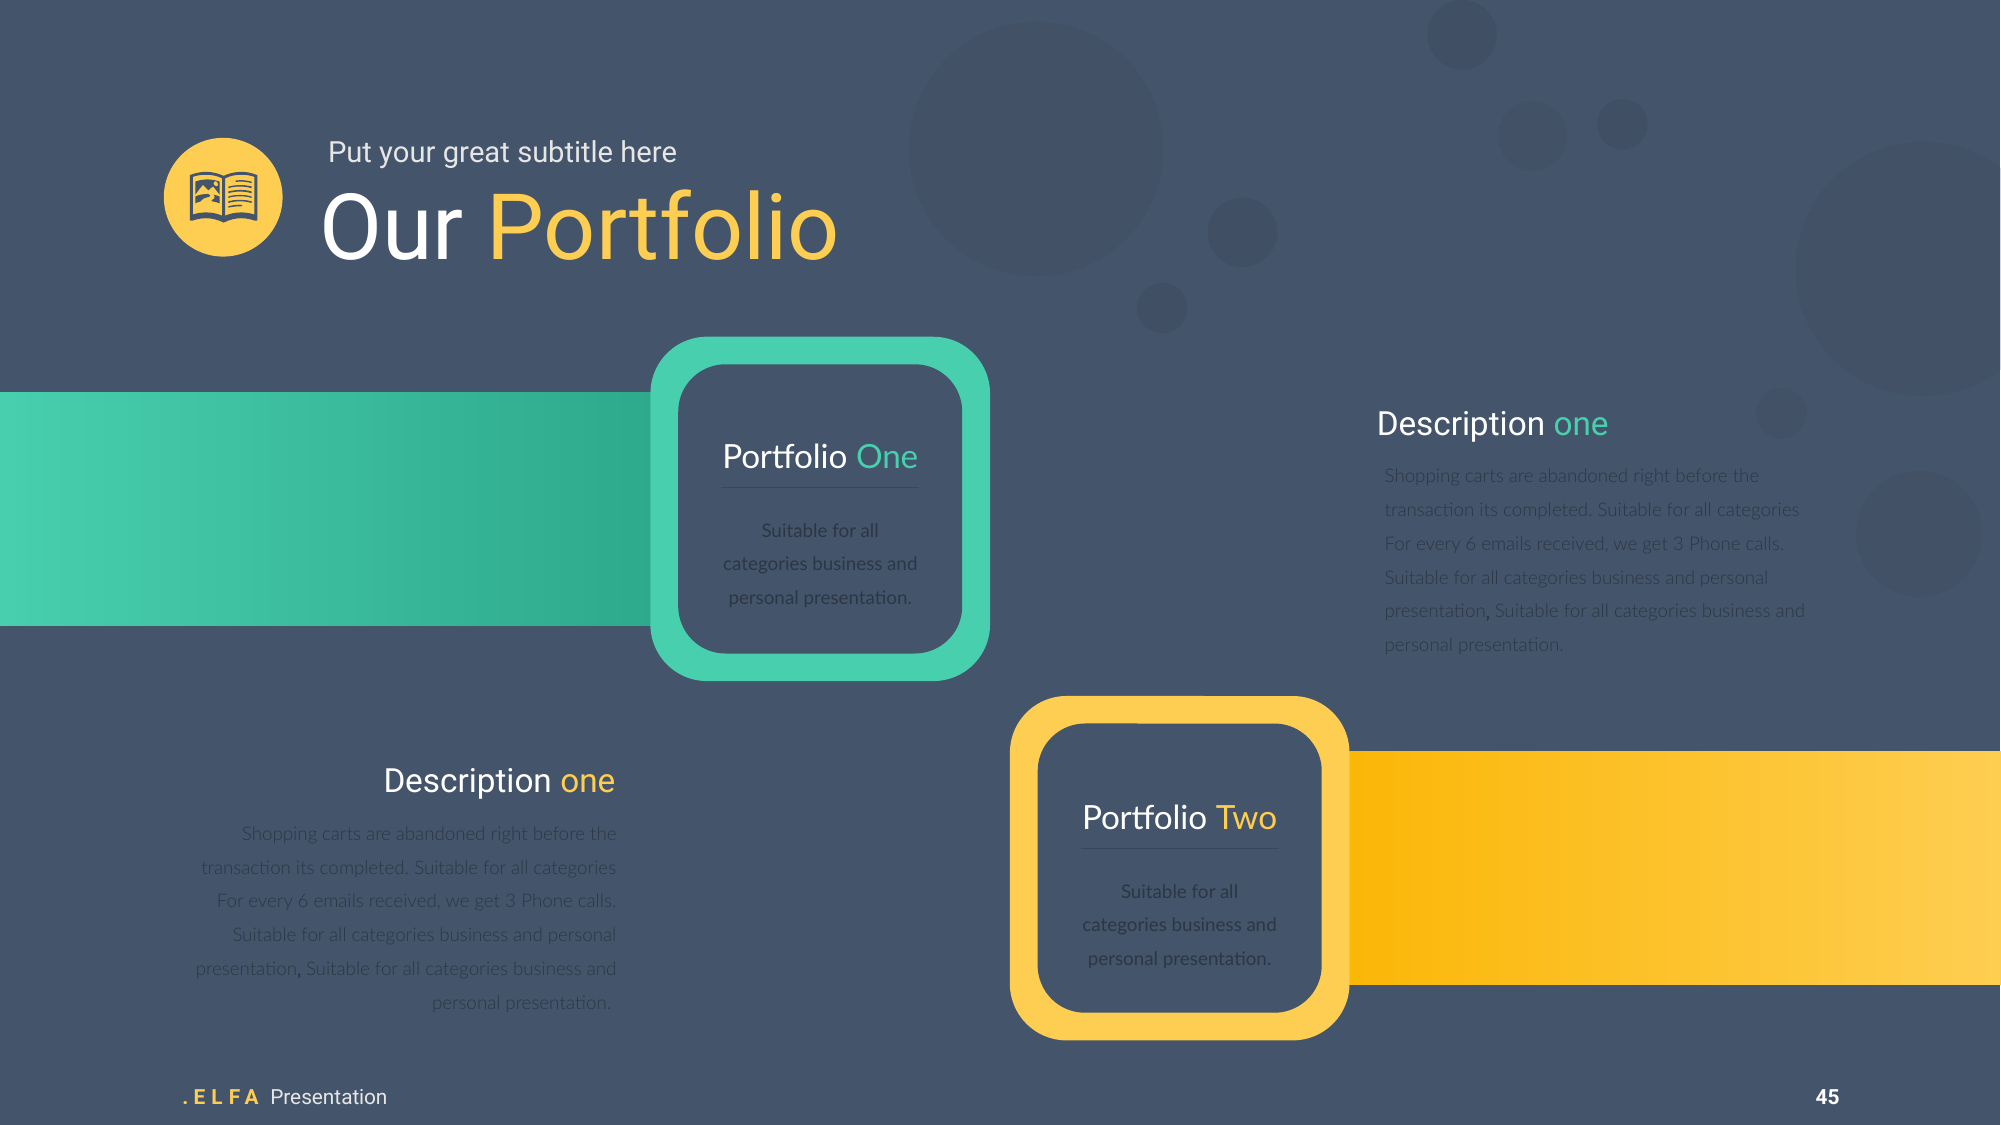

Put your great subtitle here

Our Portfolio

Portfolio One
Suitable for all categories business and personal presentation.

Description one
Shopping carts are abandoned right before the transaction its completed. Suitable for all categories For every 6 emails received, we get 3 Phone calls. Suitable for all categories business and personal presentation, Suitable for all categories business and personal presentation.

Portfolio Two
Suitable for all categories business and personal presentation.

Description one
Shopping carts are abandoned right before the transaction its completed. Suitable for all categories For every 6 emails received, we get 3 Phone calls. Suitable for all categories business and personal presentation, Suitable for all categories business and personal presentation.